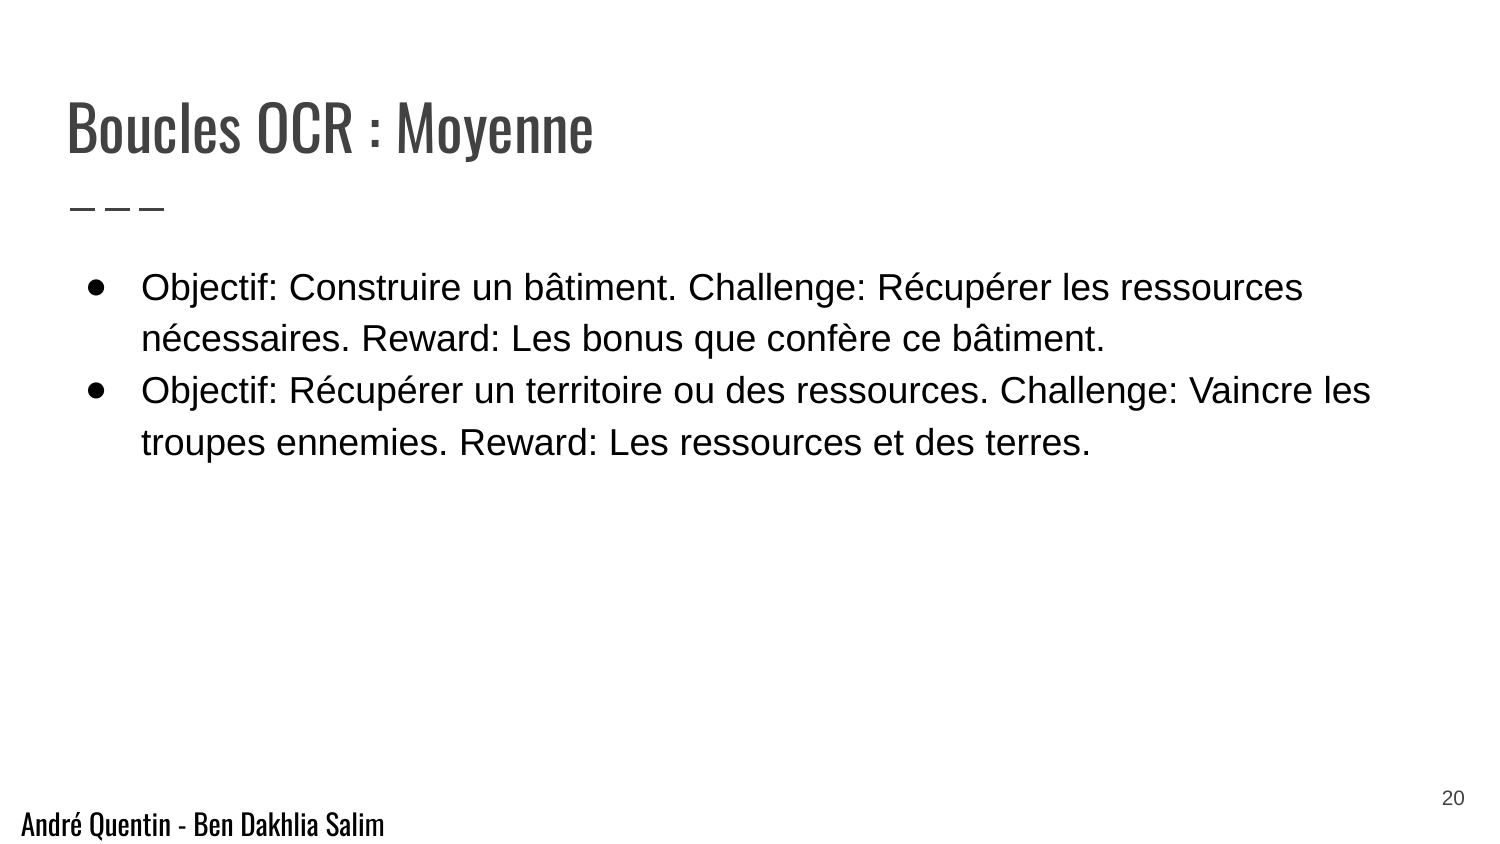

# Boucles OCR : Moyenne
Objectif: Construire un bâtiment. Challenge: Récupérer les ressources nécessaires. Reward: Les bonus que confère ce bâtiment.
Objectif: Récupérer un territoire ou des ressources. Challenge: Vaincre les troupes ennemies. Reward: Les ressources et des terres.
20